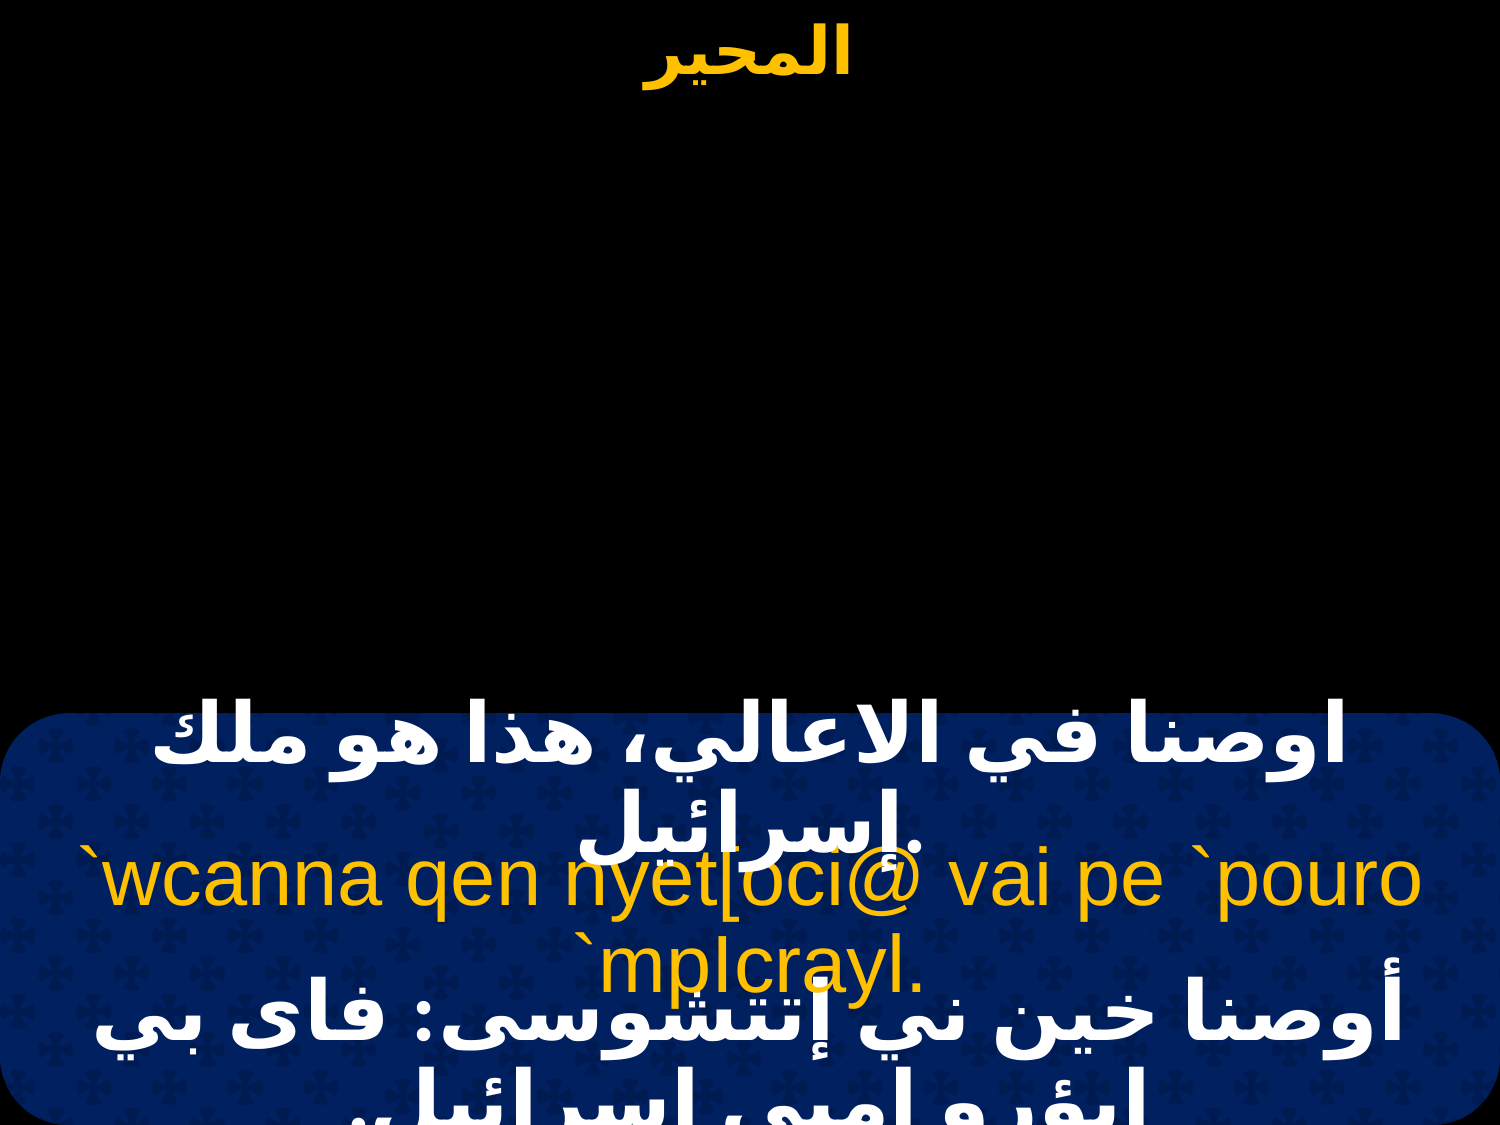

اوصنا في الاعالي، هذا هو ملك إسرائيل.
`wcanna qen nyet[oci@ vai pe `pouro `mpIcrayl.
أوصنا خين ني إتتشوسى: فاى بي إبؤرو إمبى إسرائيل.